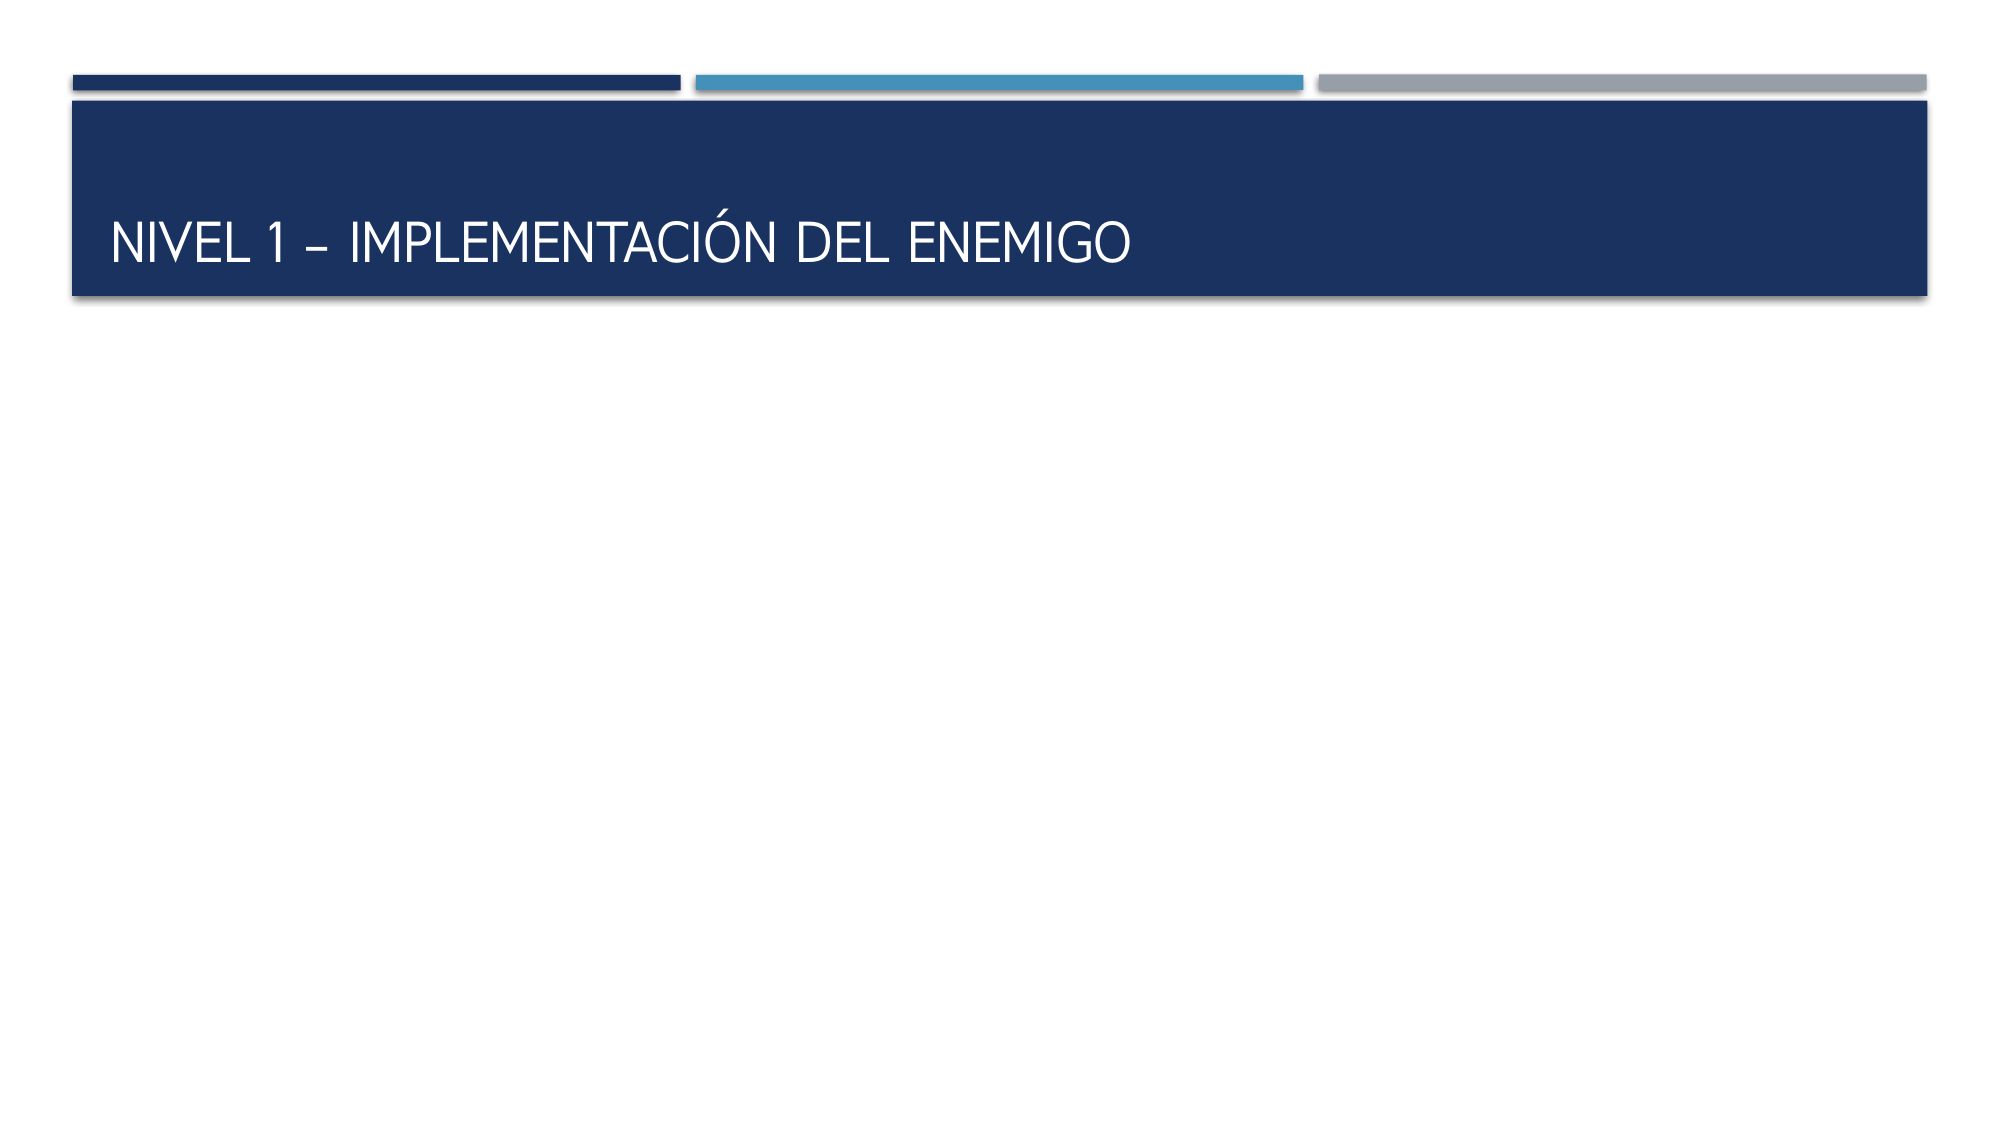

# Nivel 1 – Implementación del enemigo